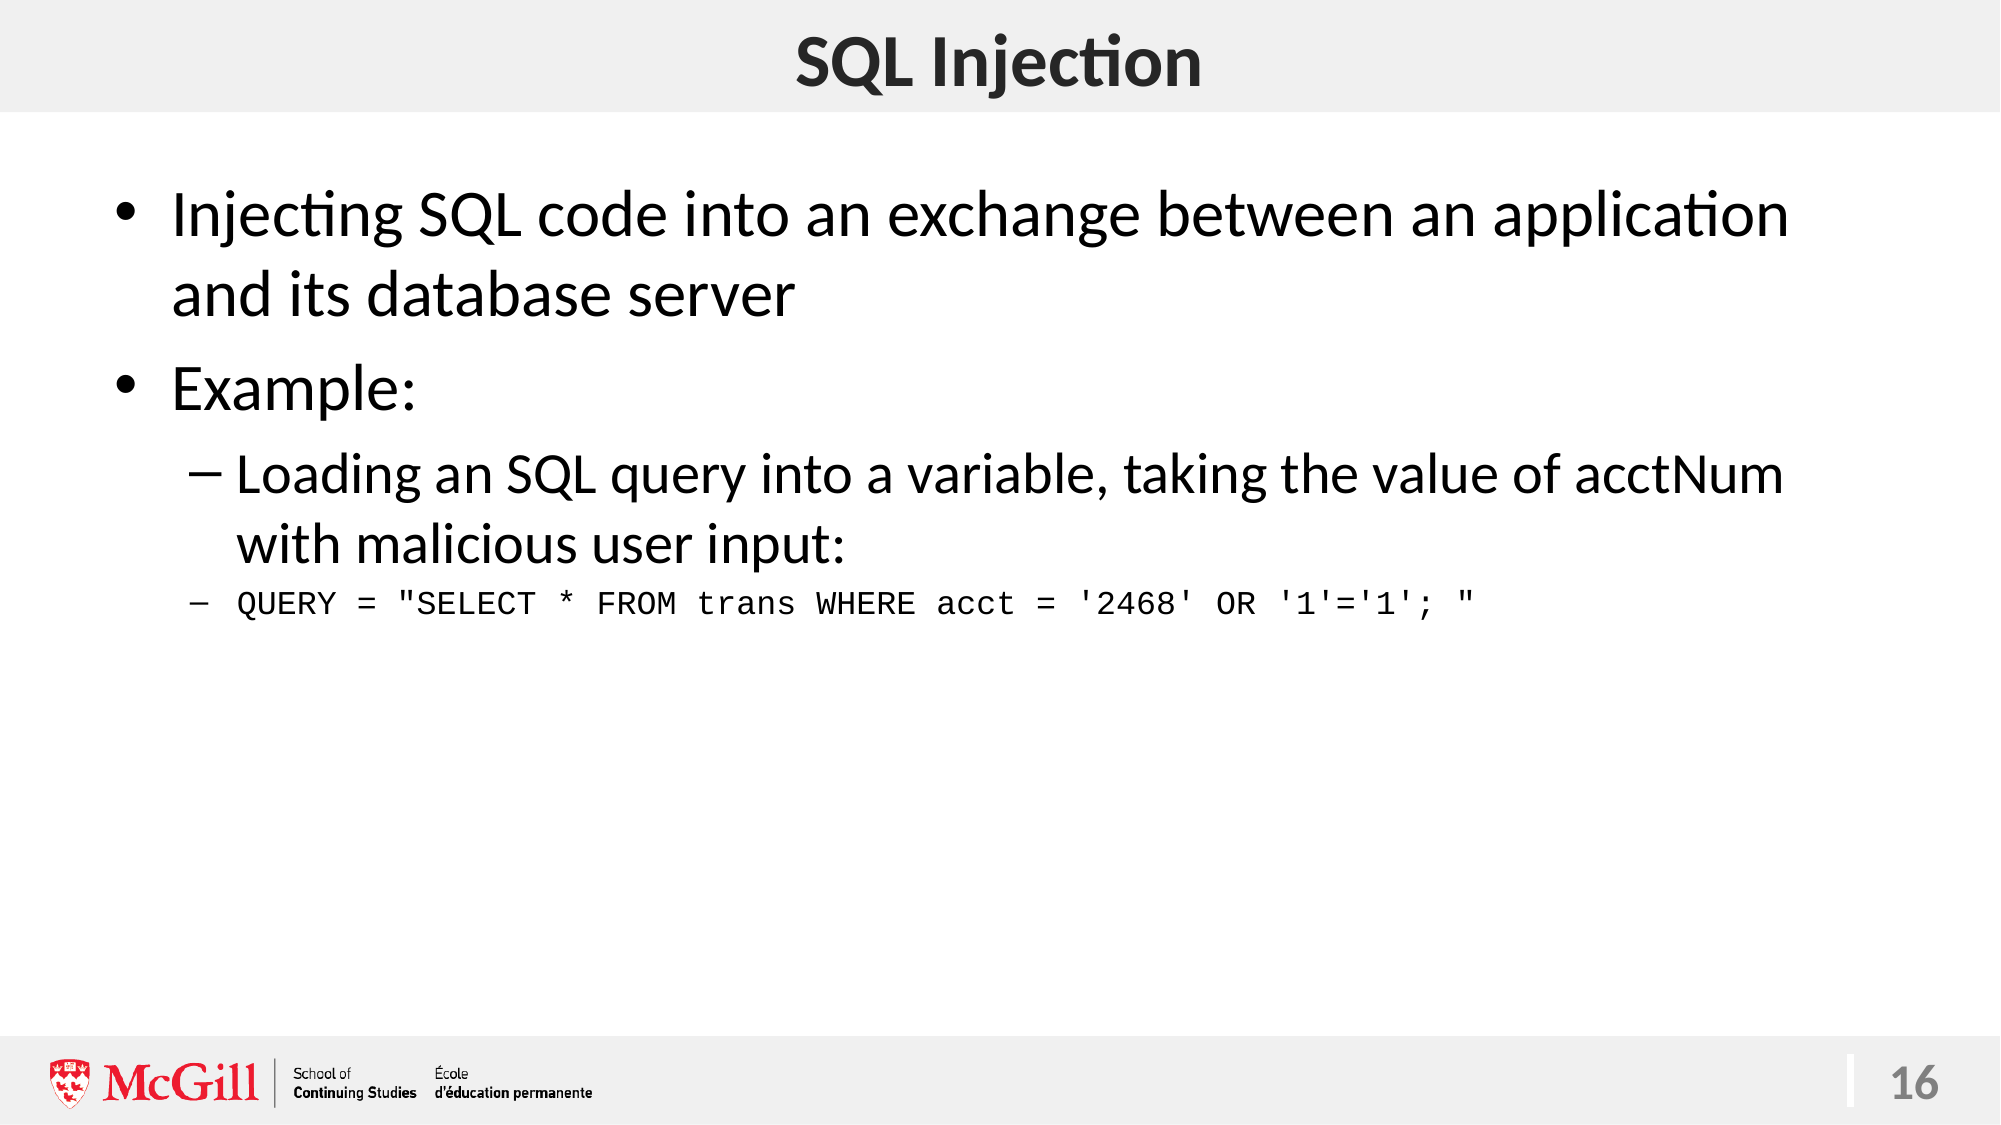

# SQL Injection
16
Injecting SQL code into an exchange between an application and its database server
Example:
Loading an SQL query into a variable, taking the value of acctNum with malicious user input:
QUERY = "SELECT * FROM trans WHERE acct = '2468' OR '1'='1'; "